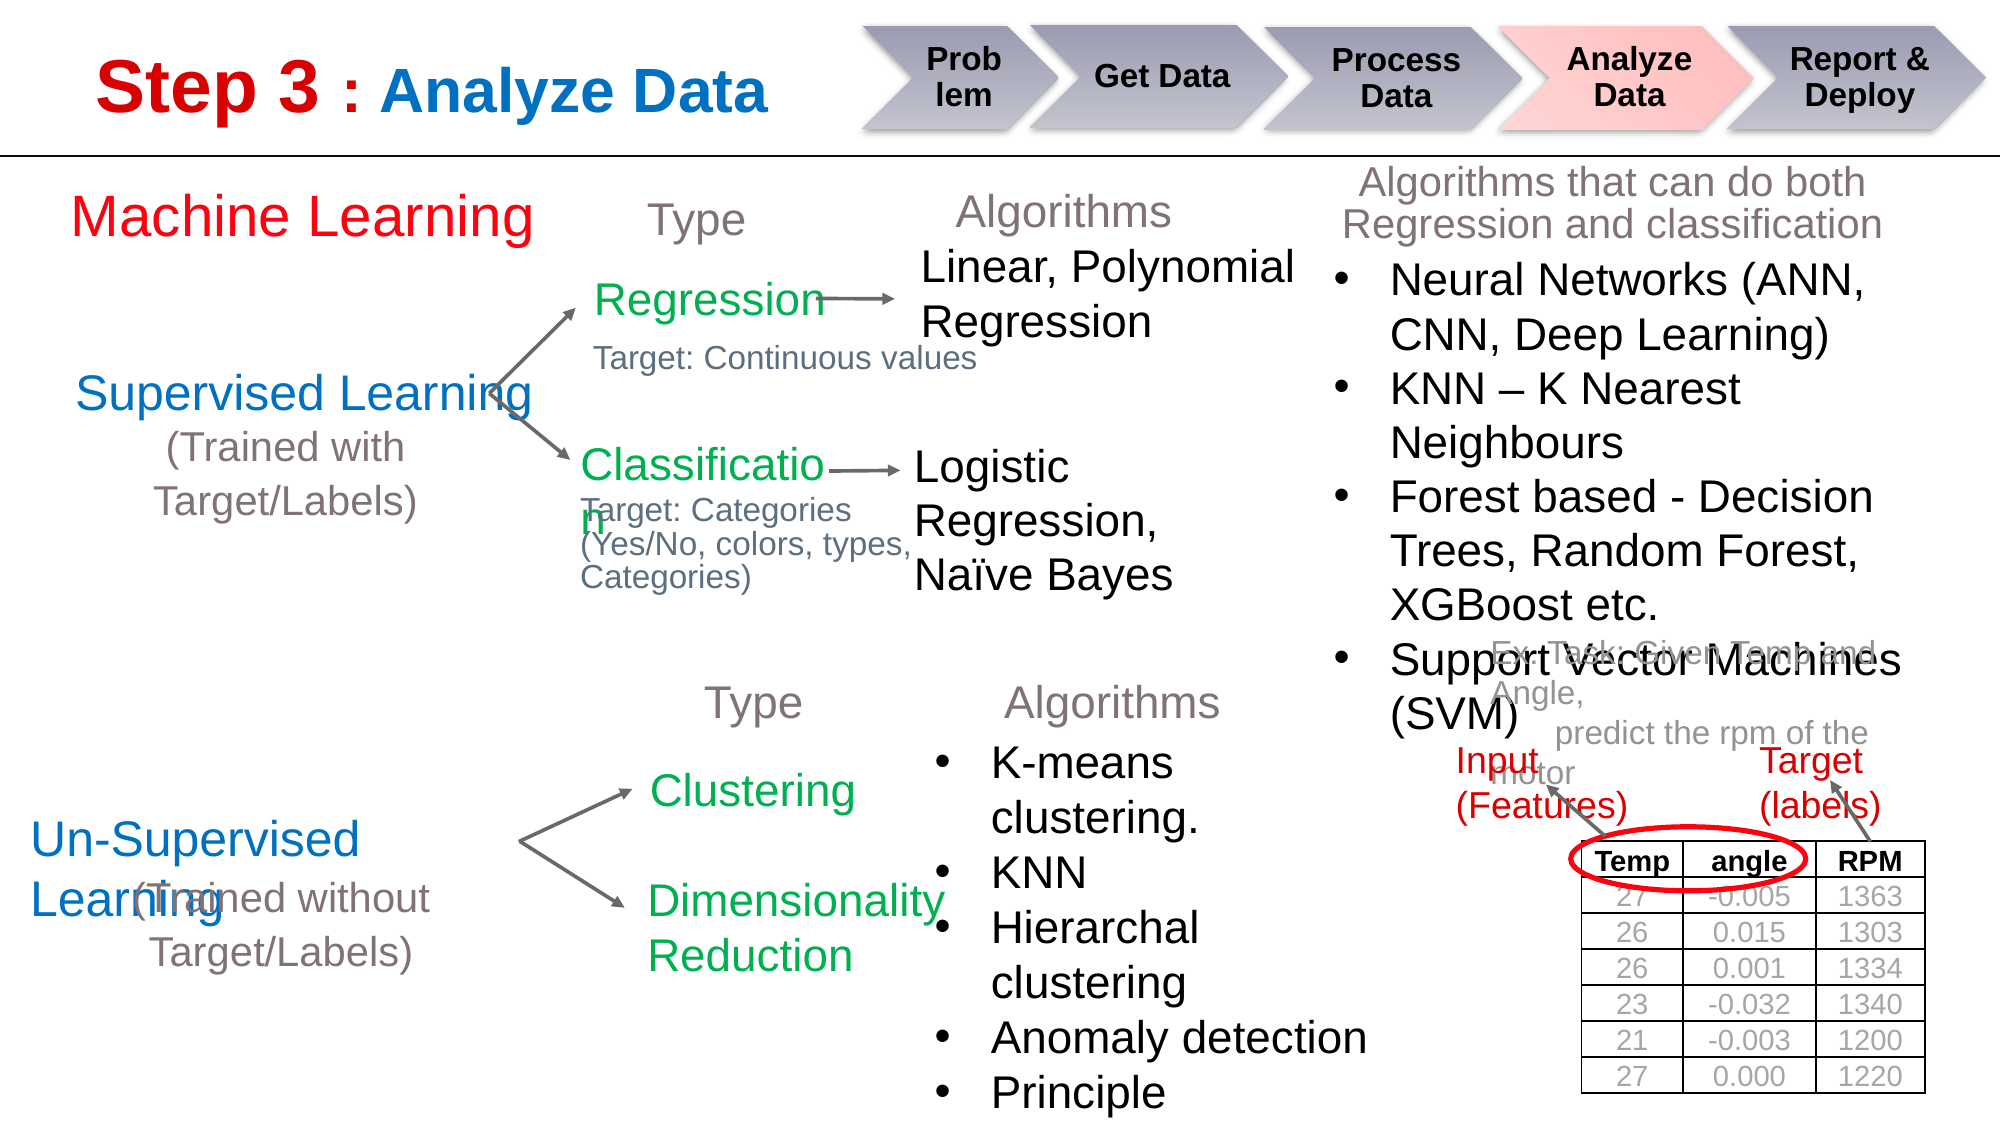

Problem
Analyze Data
Get Data
Process Data
Report & Deploy
Step 3 : Analyze Data
Algorithms that can do both
Regression and classification
Machine Learning
Algorithms
Type
Linear, Polynomial Regression
Neural Networks (ANN, CNN, Deep Learning)
KNN – K Nearest Neighbours
Forest based - Decision Trees, Random Forest, XGBoost etc.
Support Vector Machines (SVM)
Regression
Target: Continuous values
Supervised Learning
(Trained with Target/Labels)
Classification
Logistic Regression,
Naïve Bayes
Target: Categories
(Yes/No, colors, types,
Categories)
Ex. Task: Given Temp and Angle,
       predict the rpm of the motor
Type
Algorithms
K-means clustering.
KNN
Hierarchal clustering
Anomaly detection
Principle Component Analysis (PCA)
Input (Features)
Target (labels)
Clustering
Un-Supervised Learning

| Temp | angle | RPM |
| --- | --- | --- |
| 27 | -0.005 | 1363 |
| 26 | 0.015 | 1303 |
| 26 | 0.001 | 1334 |
| 23 | -0.032 | 1340 |
| 21 | -0.003 | 1200 |
| 27 | 0.000 | 1220 |
(Trained without Target/Labels)
Dimensionality Reduction